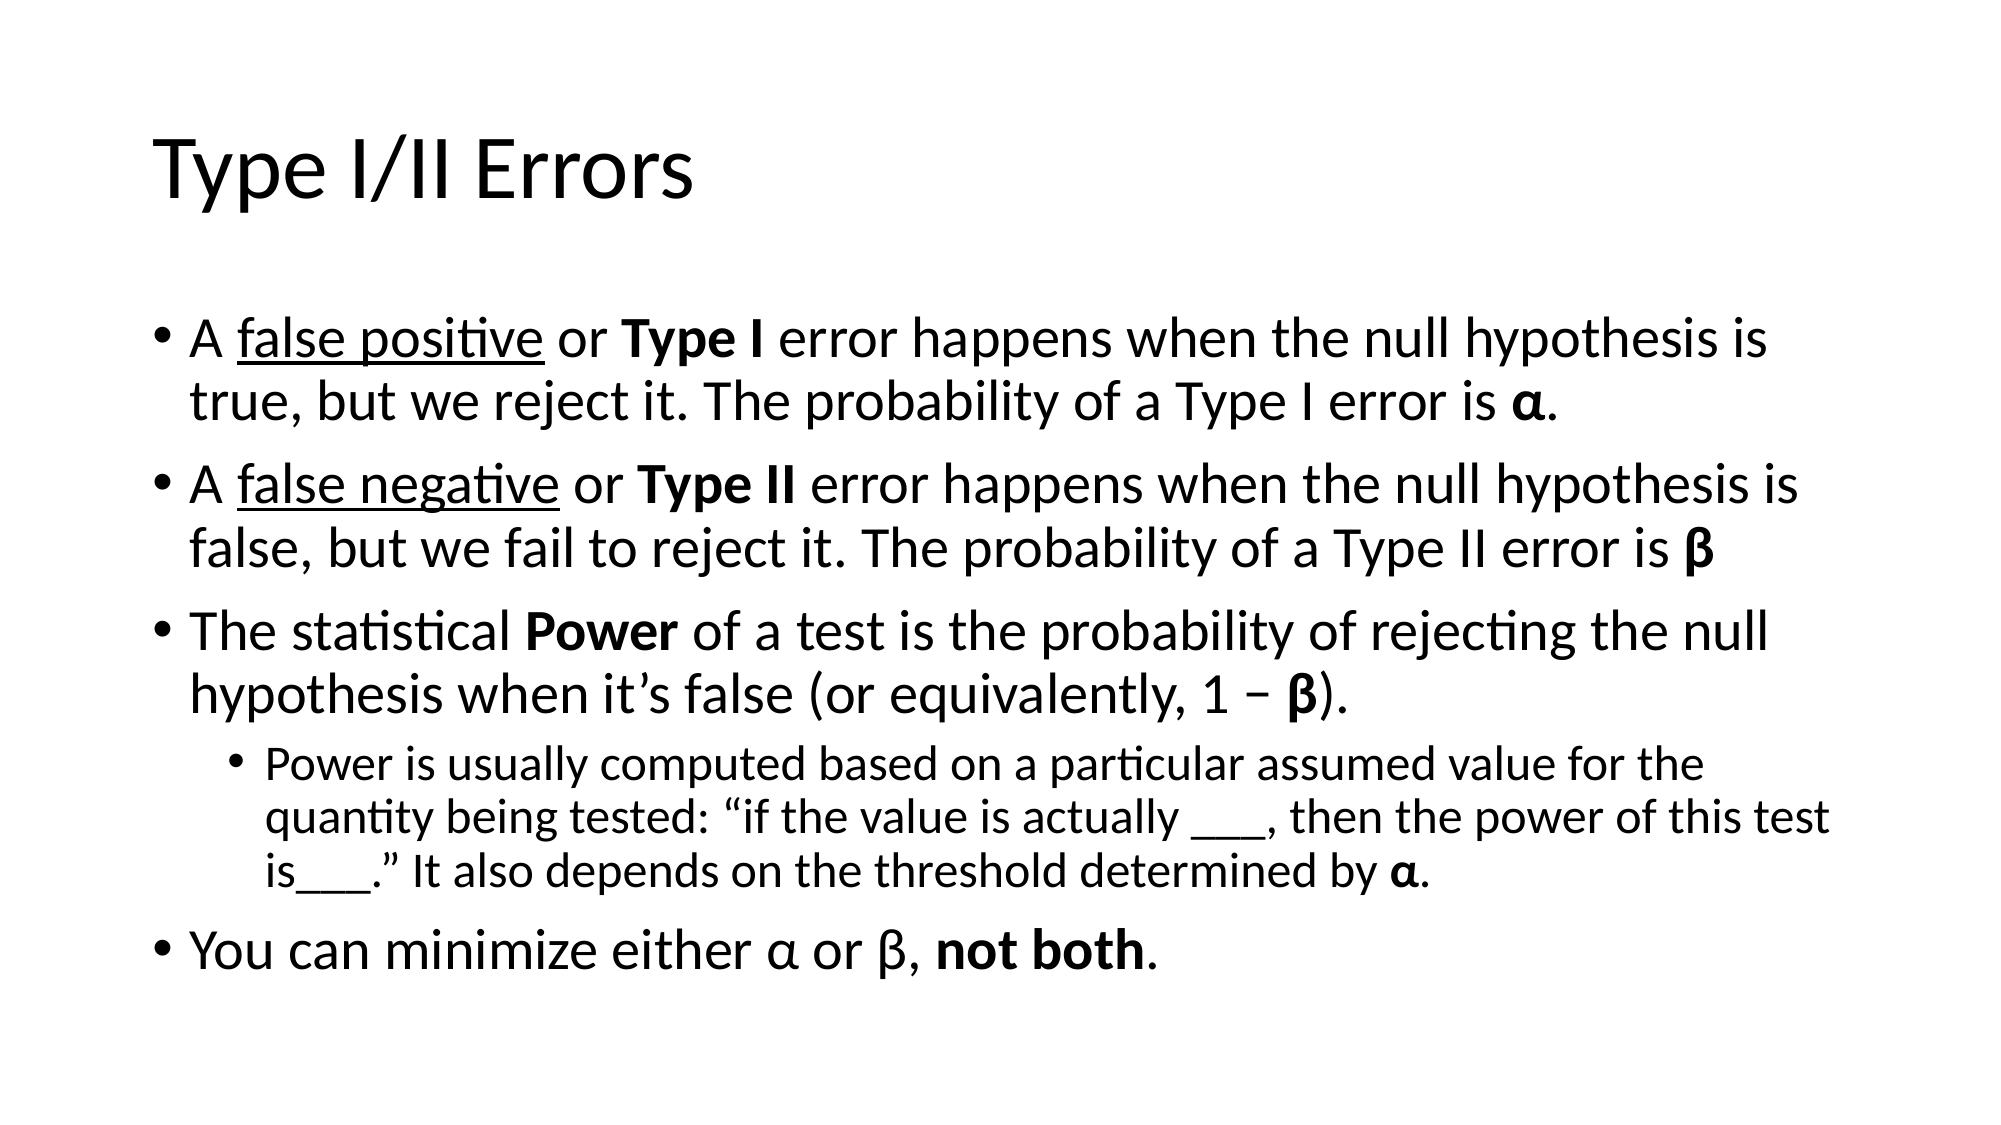

# Type I/II Errors
A false positive or Type I error happens when the null hypothesis is true, but we reject it. The probability of a Type I error is α.
A false negative or Type II error happens when the null hypothesis is false, but we fail to reject it. The probability of a Type II error is β
The statistical Power of a test is the probability of rejecting the null hypothesis when it’s false (or equivalently, 1 − β).
Power is usually computed based on a particular assumed value for the quantity being tested: “if the value is actually ___, then the power of this test is___.” It also depends on the threshold determined by α.
You can minimize either α or β, not both.